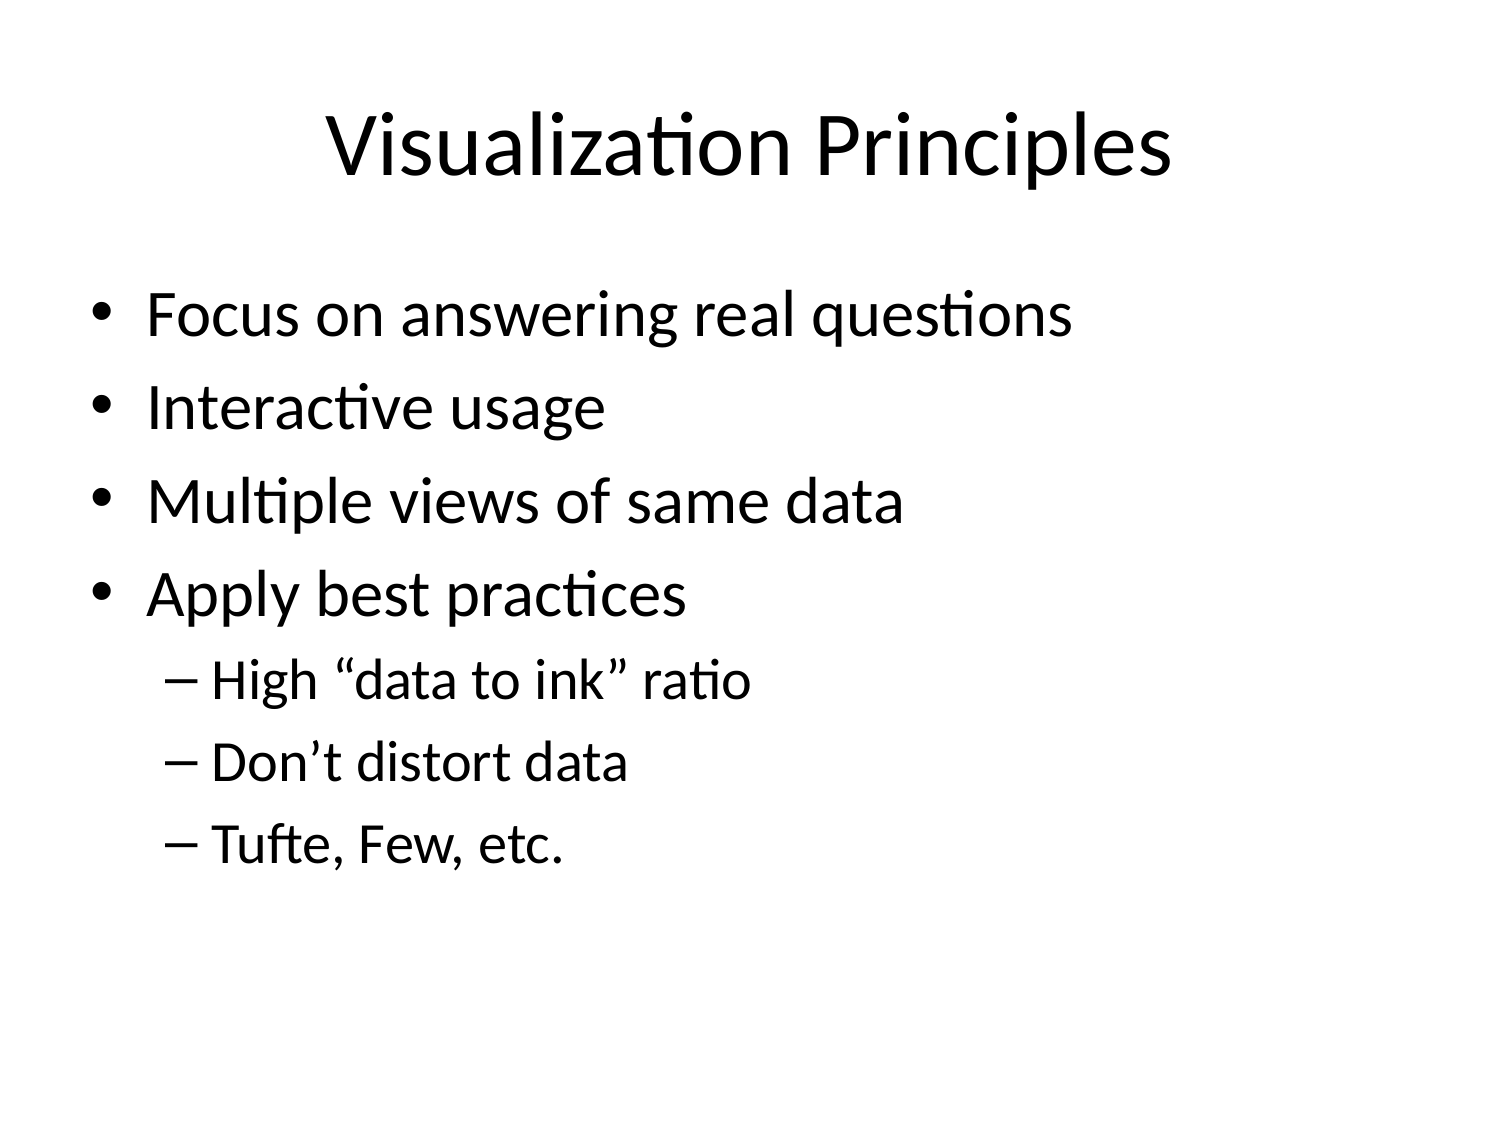

# Visualization Principles
Focus on answering real questions
Interactive usage
Multiple views of same data
Apply best practices
High “data to ink” ratio
Don’t distort data
Tufte, Few, etc.